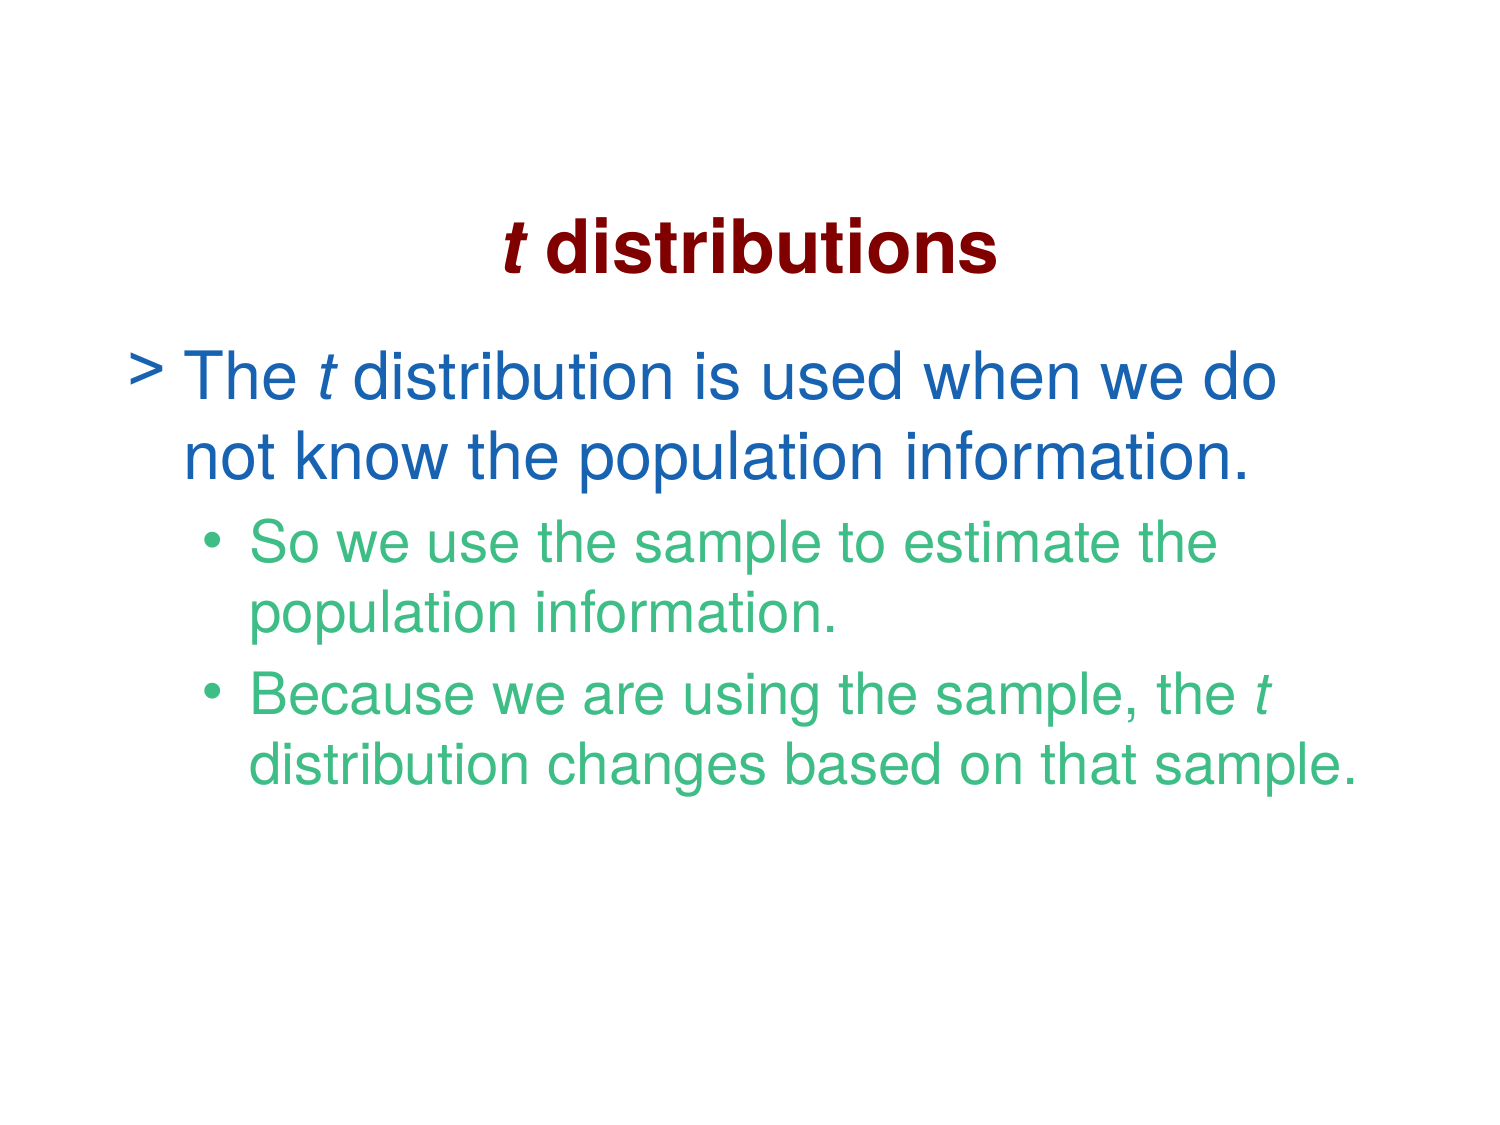

# t distributions
The t distribution is used when we do not know the population information.
So we use the sample to estimate the population information.
Because we are using the sample, the t distribution changes based on that sample.